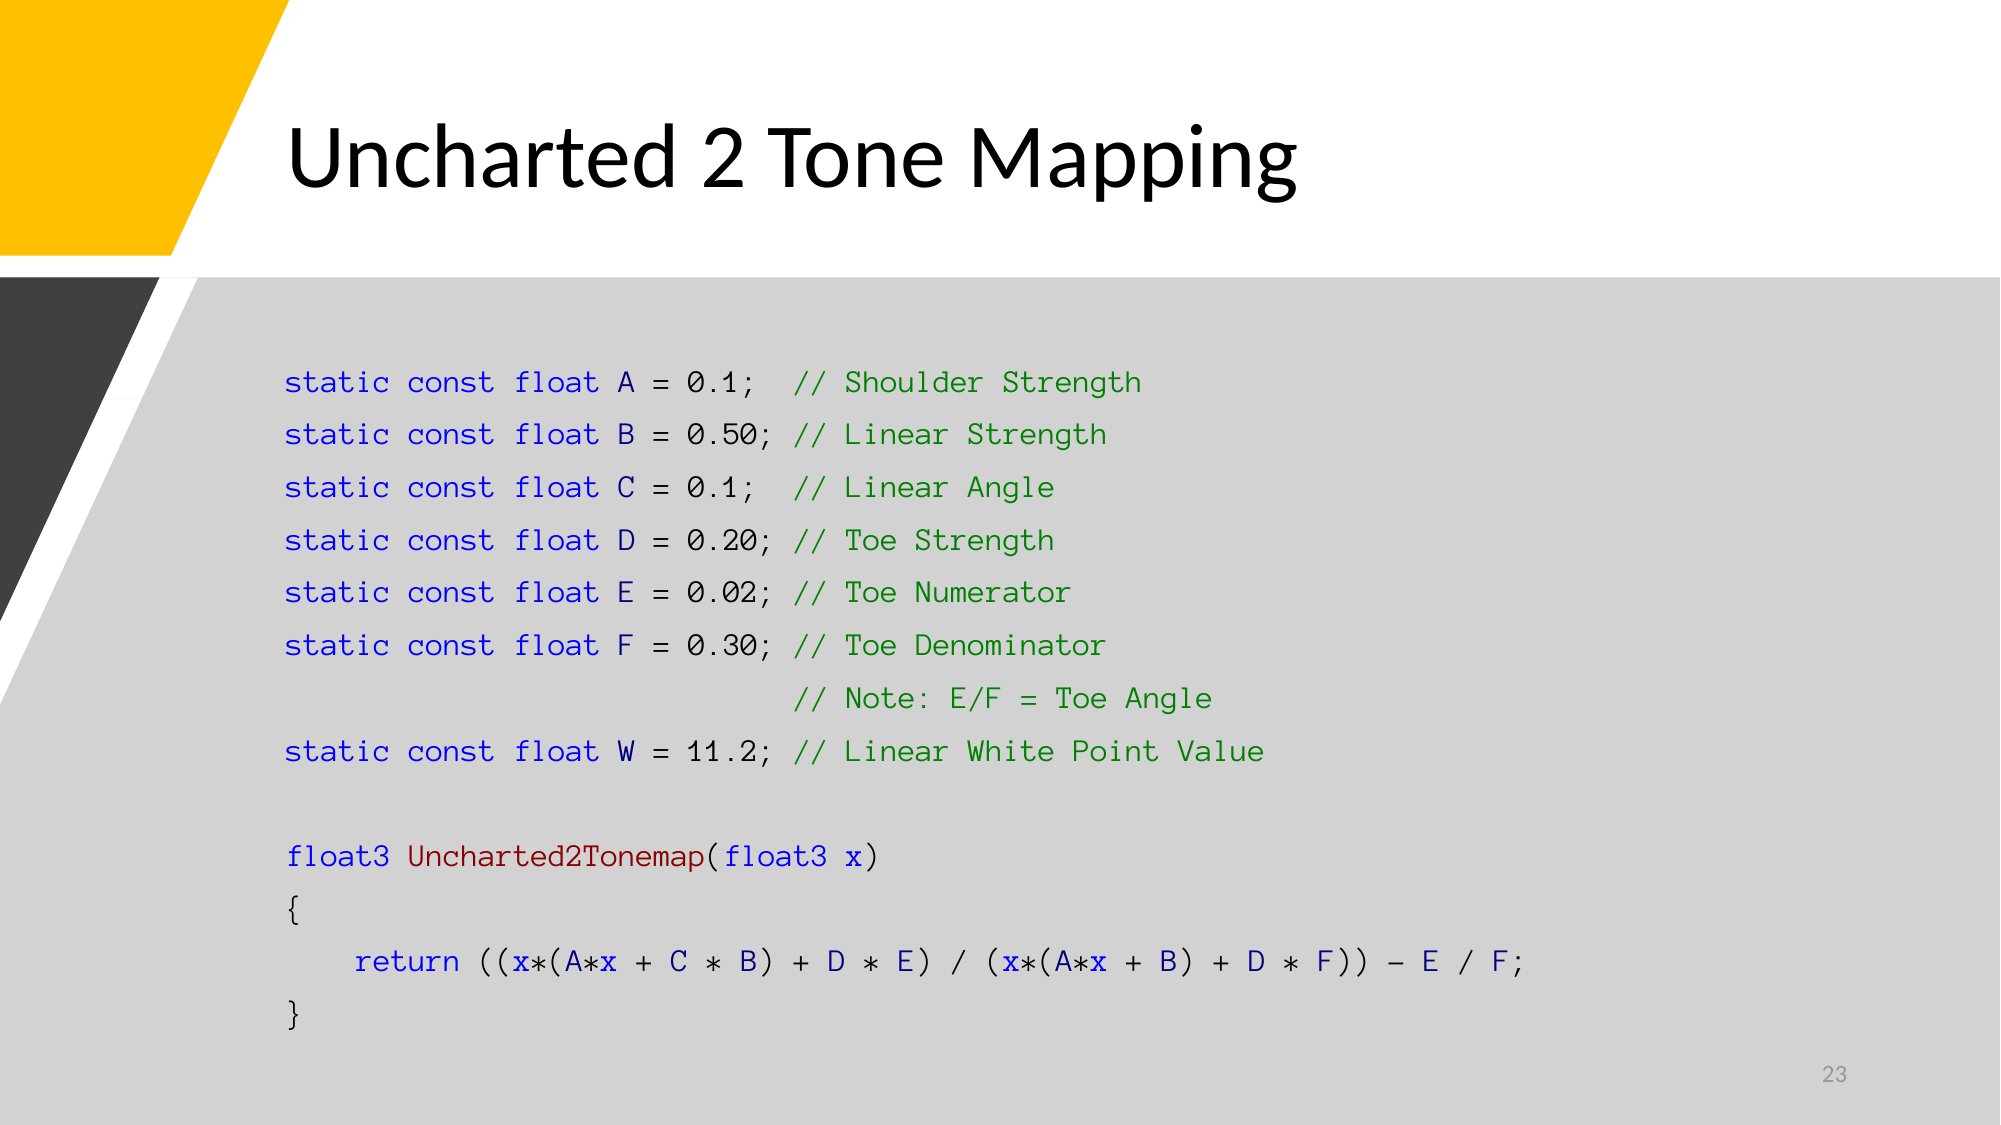

# Uncharted 2 Tone Mapping

static const float A = 0.1;  // Shoulder Strength
static const float B = 0.50; // Linear Strength
static const float C = 0.1;  // Linear Angle
static const float D = 0.20; // Toe Strength
static const float E = 0.02; // Toe Numerator
static const float F = 0.30; // Toe Denominator
                             // Note: E/F = Toe Angle
static const float W = 11.2; // Linear White Point Value

float3 Uncharted2Tonemap(float3 x)
{
    return ((x*(A*x + C * B) + D * E) / (x*(A*x + B) + D * F)) - E / F;
}
23